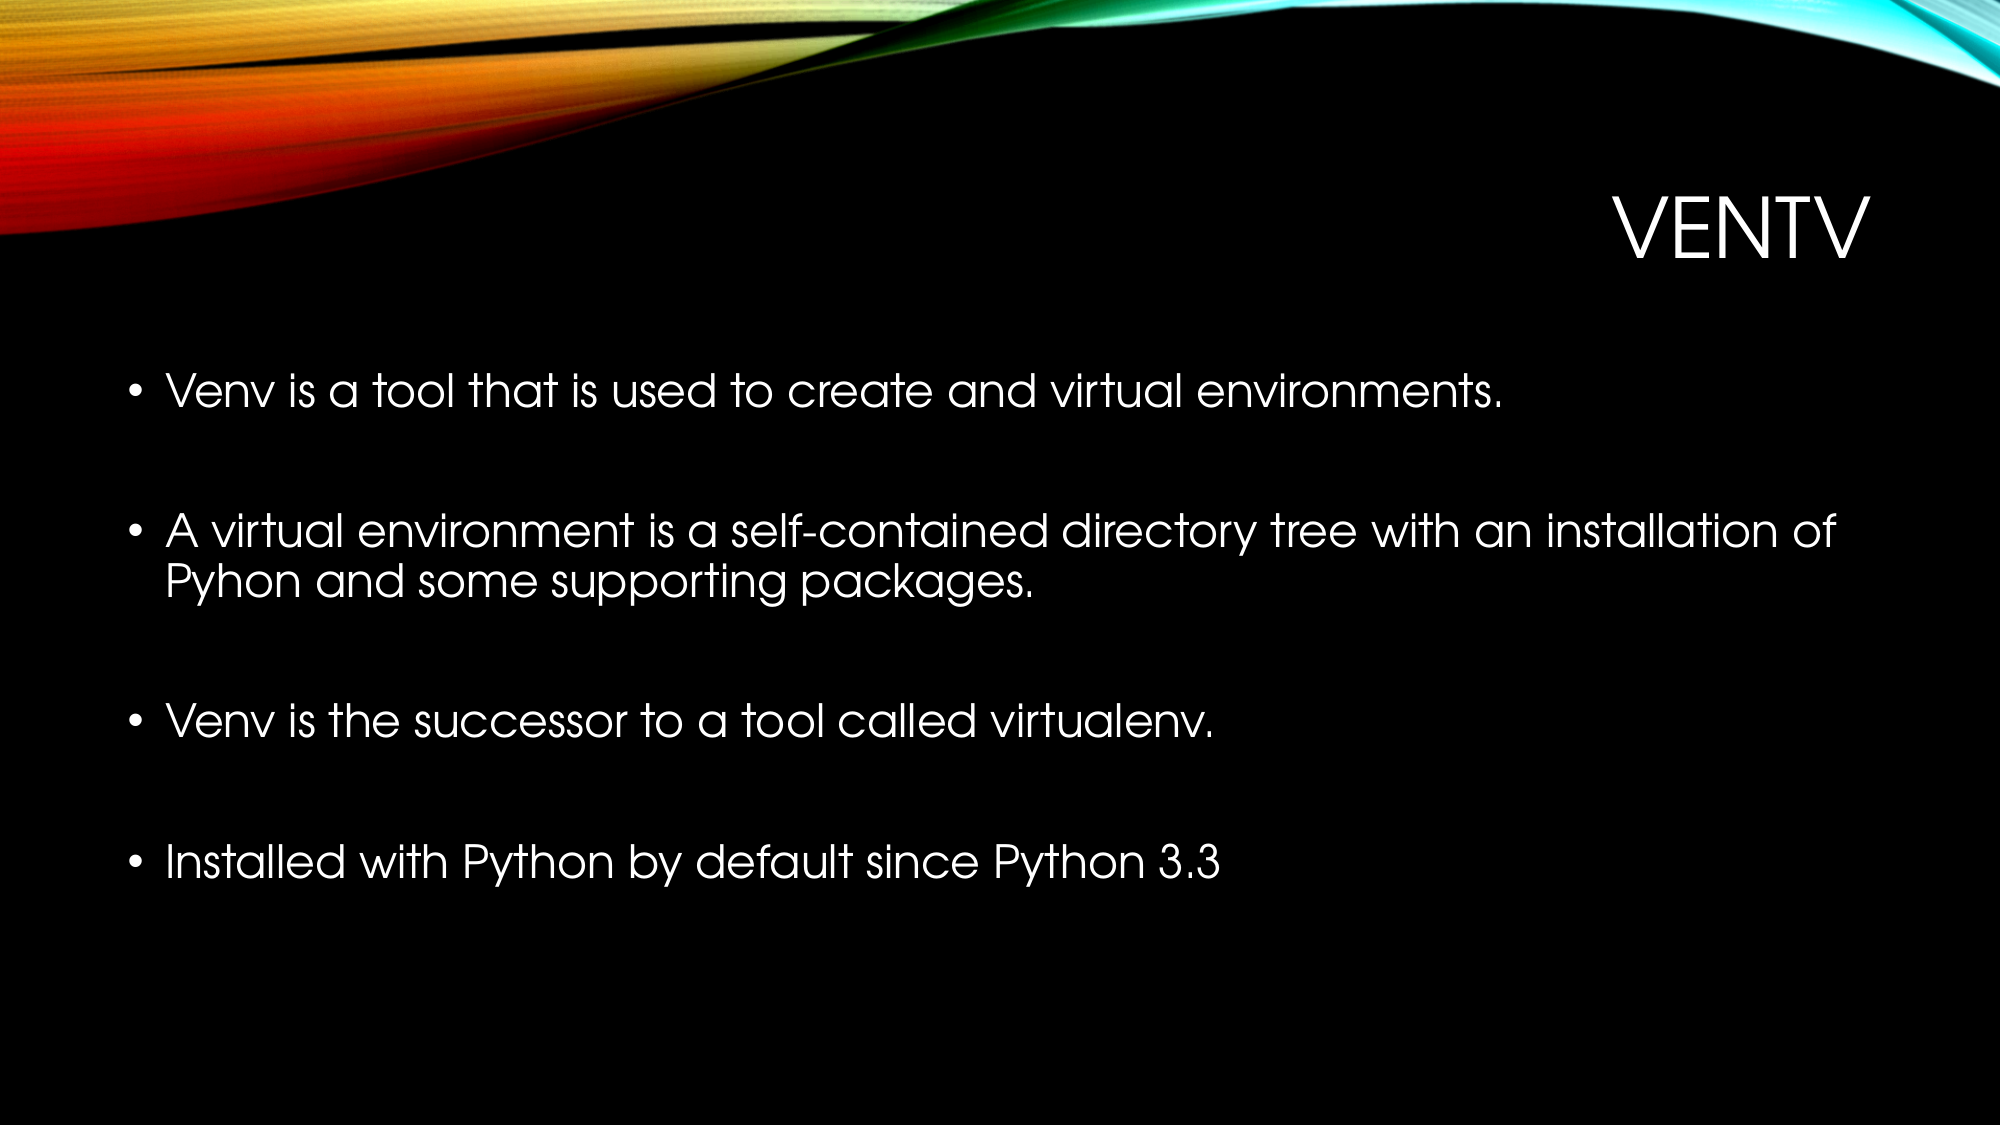

# ventv
Venv is a tool that is used to create and virtual environments.

A virtual environment is a self-contained directory tree with an installation of Pyhon and some supporting packages.

Venv is the successor to a tool called virtualenv.

Installed with Python by default since Python 3.3